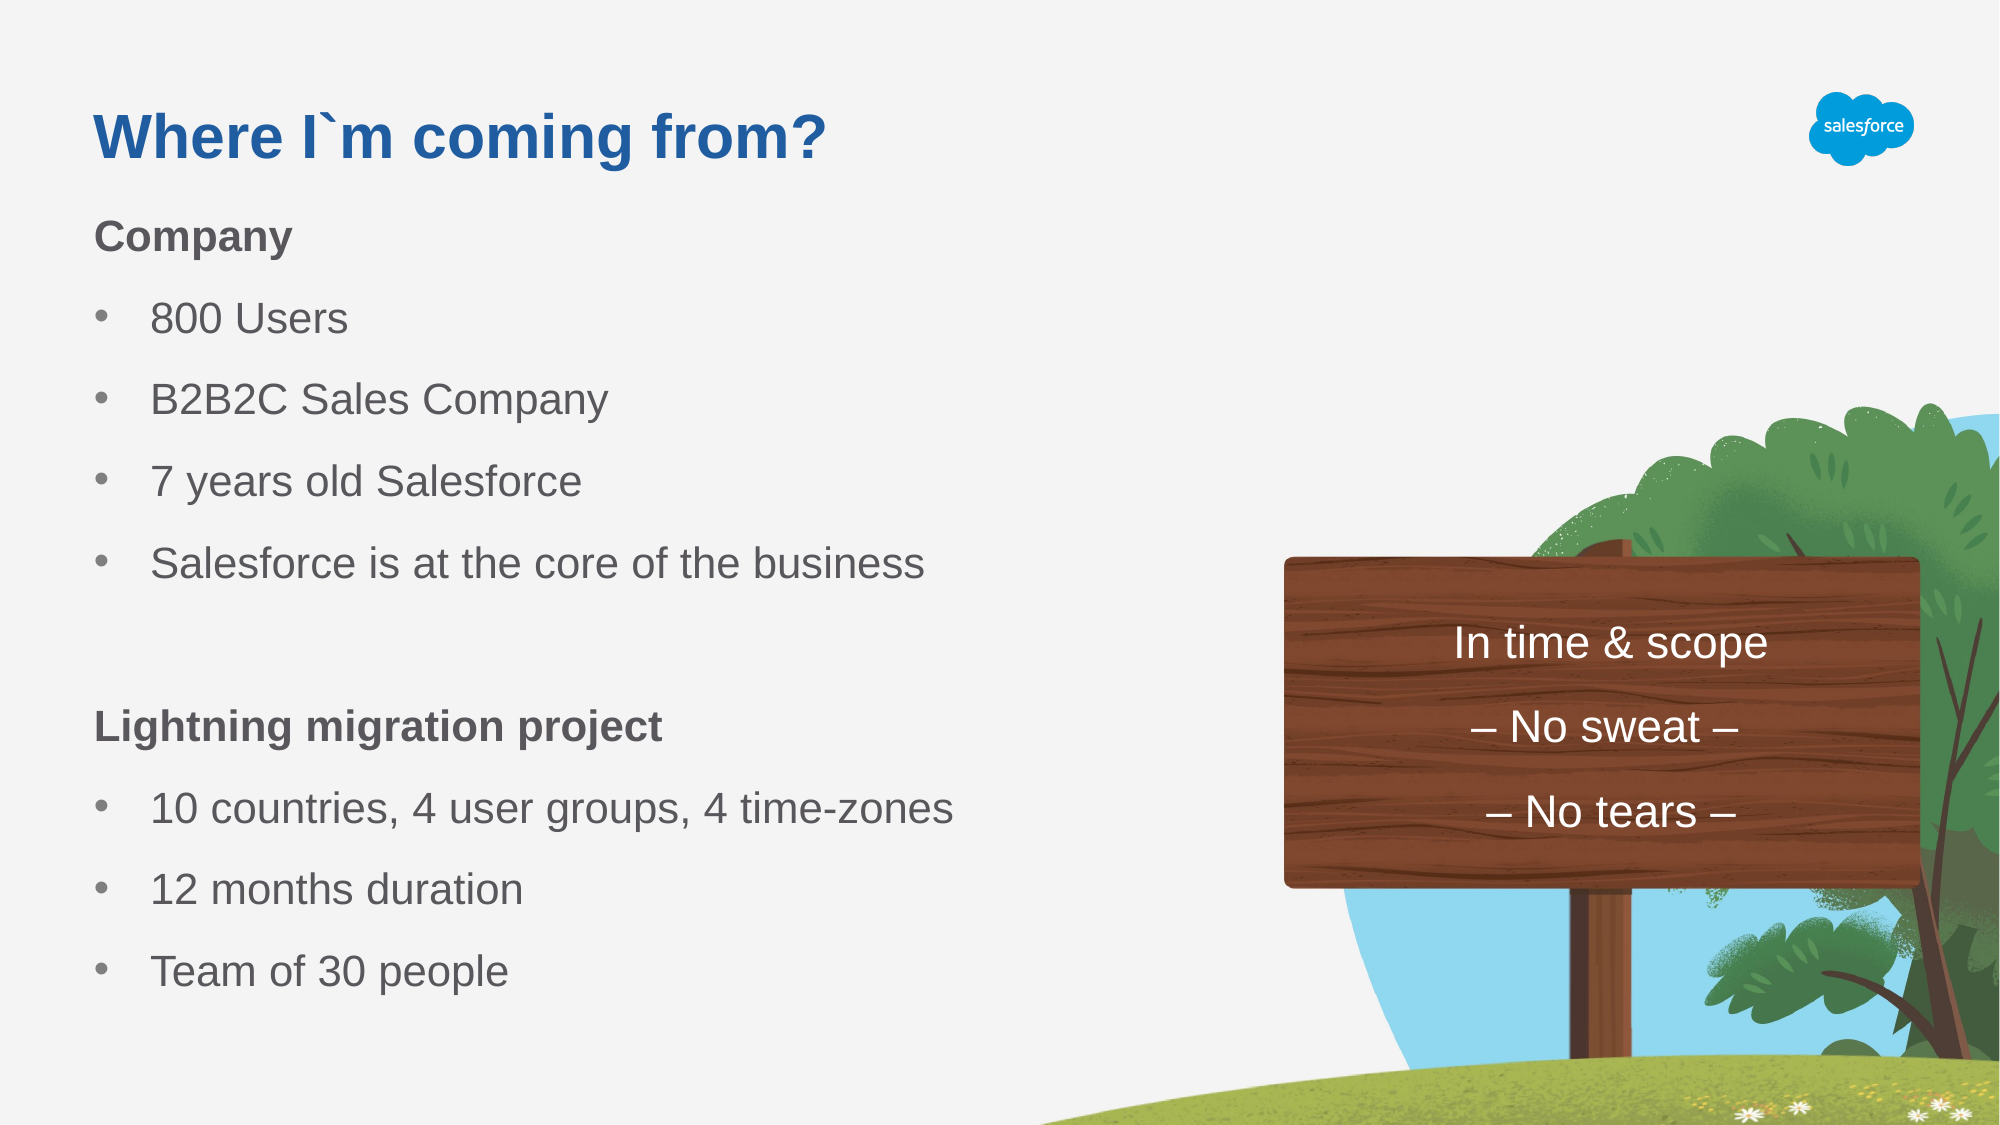

# Where I`m coming from?
Company
800 Users
B2B2C Sales Company
7 years old Salesforce
Salesforce is at the core of the business

Lightning migration project
10 countries, 4 user groups, 4 time-zones
12 months duration
Team of 30 people

In time & scope
– No sweat –
– No tears –